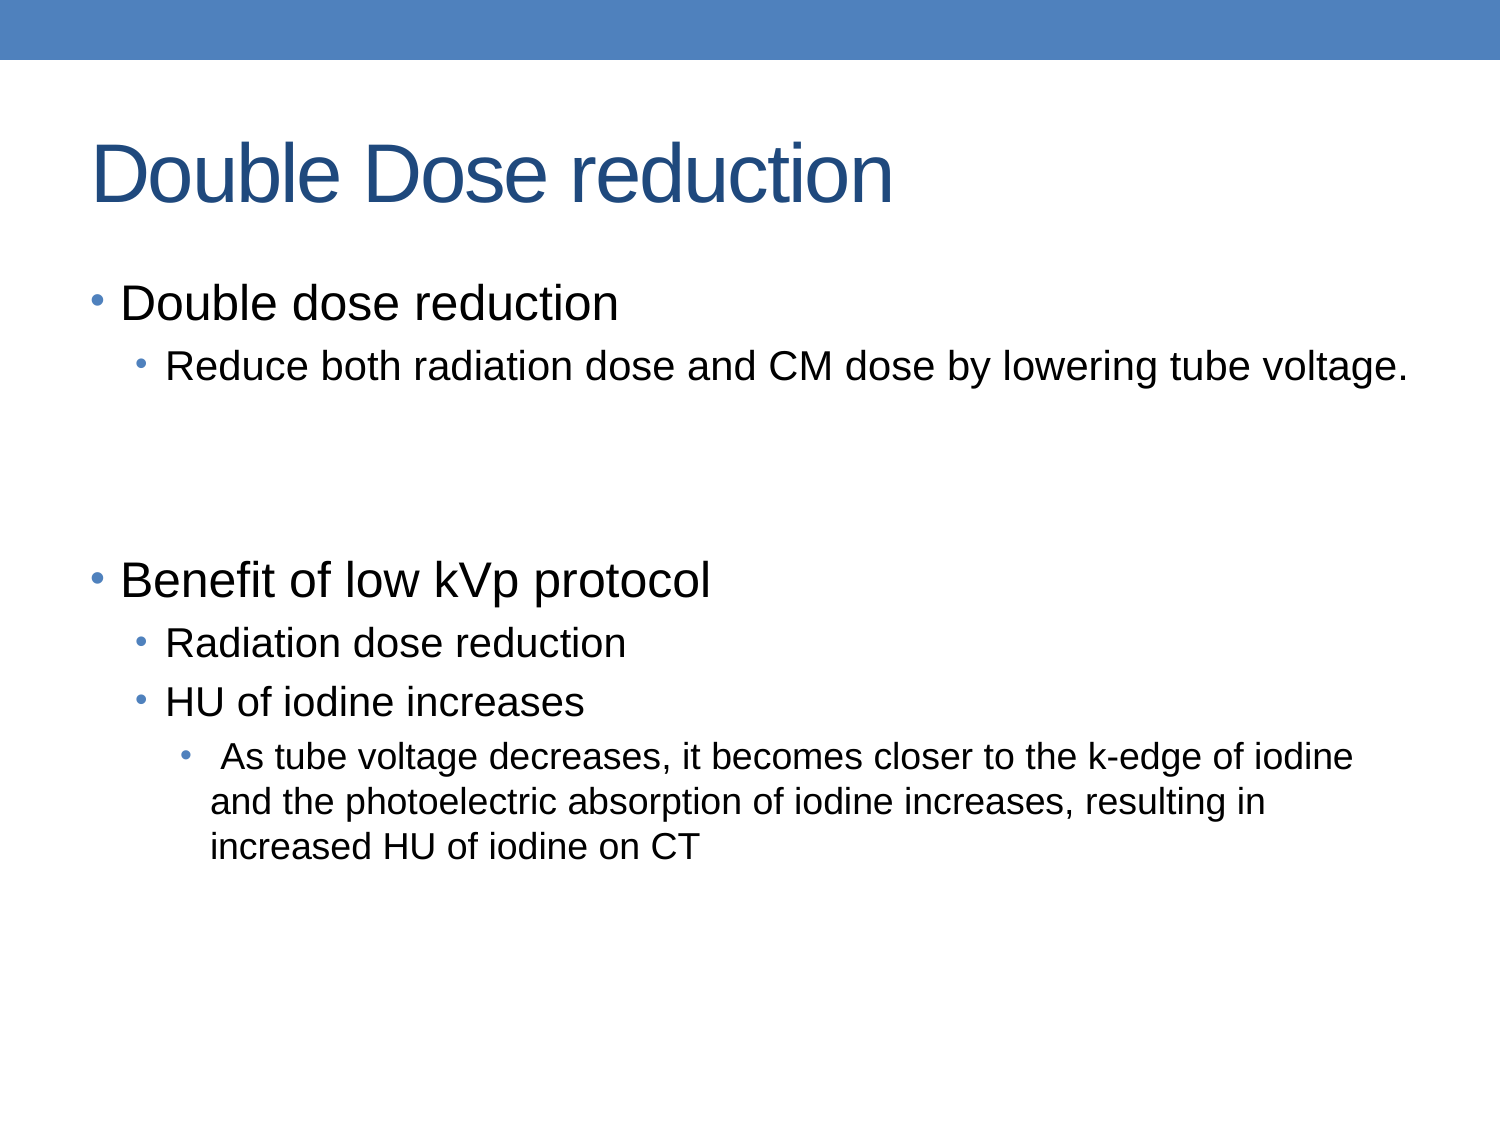

# Double Dose reduction
Double dose reduction
Reduce both radiation dose and CM dose by lowering tube voltage.

Benefit of low kVp protocol
Radiation dose reduction
HU of iodine increases
 As tube voltage decreases, it becomes closer to the k-edge of iodine and the photoelectric absorption of iodine increases, resulting in increased HU of iodine on CT